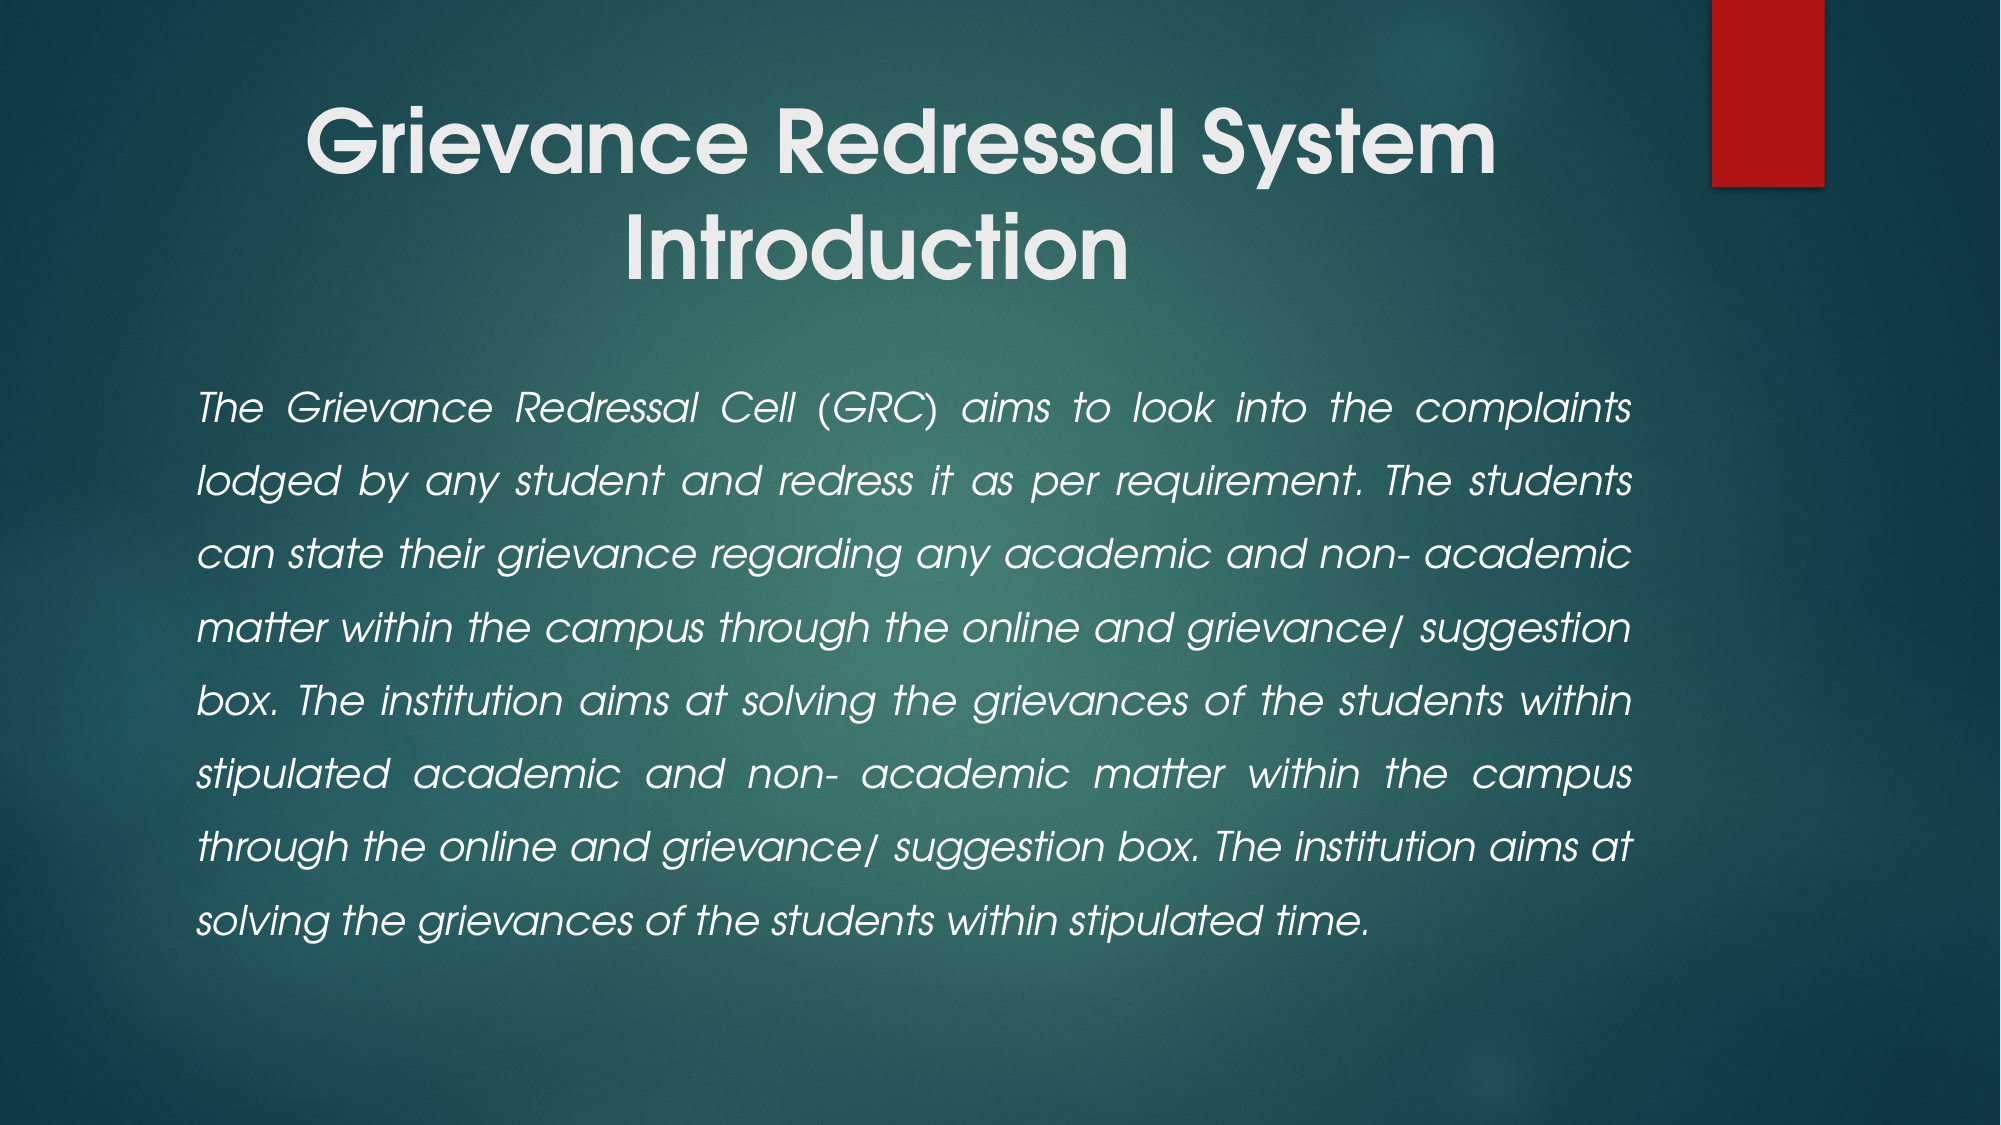

# Grievance Redressal System Introduction
The Grievance Redressal Cell (GRC) aims to look into the complaints lodged by any student and redress it as per requirement. The students can state their grievance regarding any academic and non- academic matter within the campus through the online and grievance/ suggestion box. The institution aims at solving the grievances of the students within stipulated academic and non- academic matter within the campus through the online and grievance/ suggestion box. The institution aims at solving the grievances of the students within stipulated time.